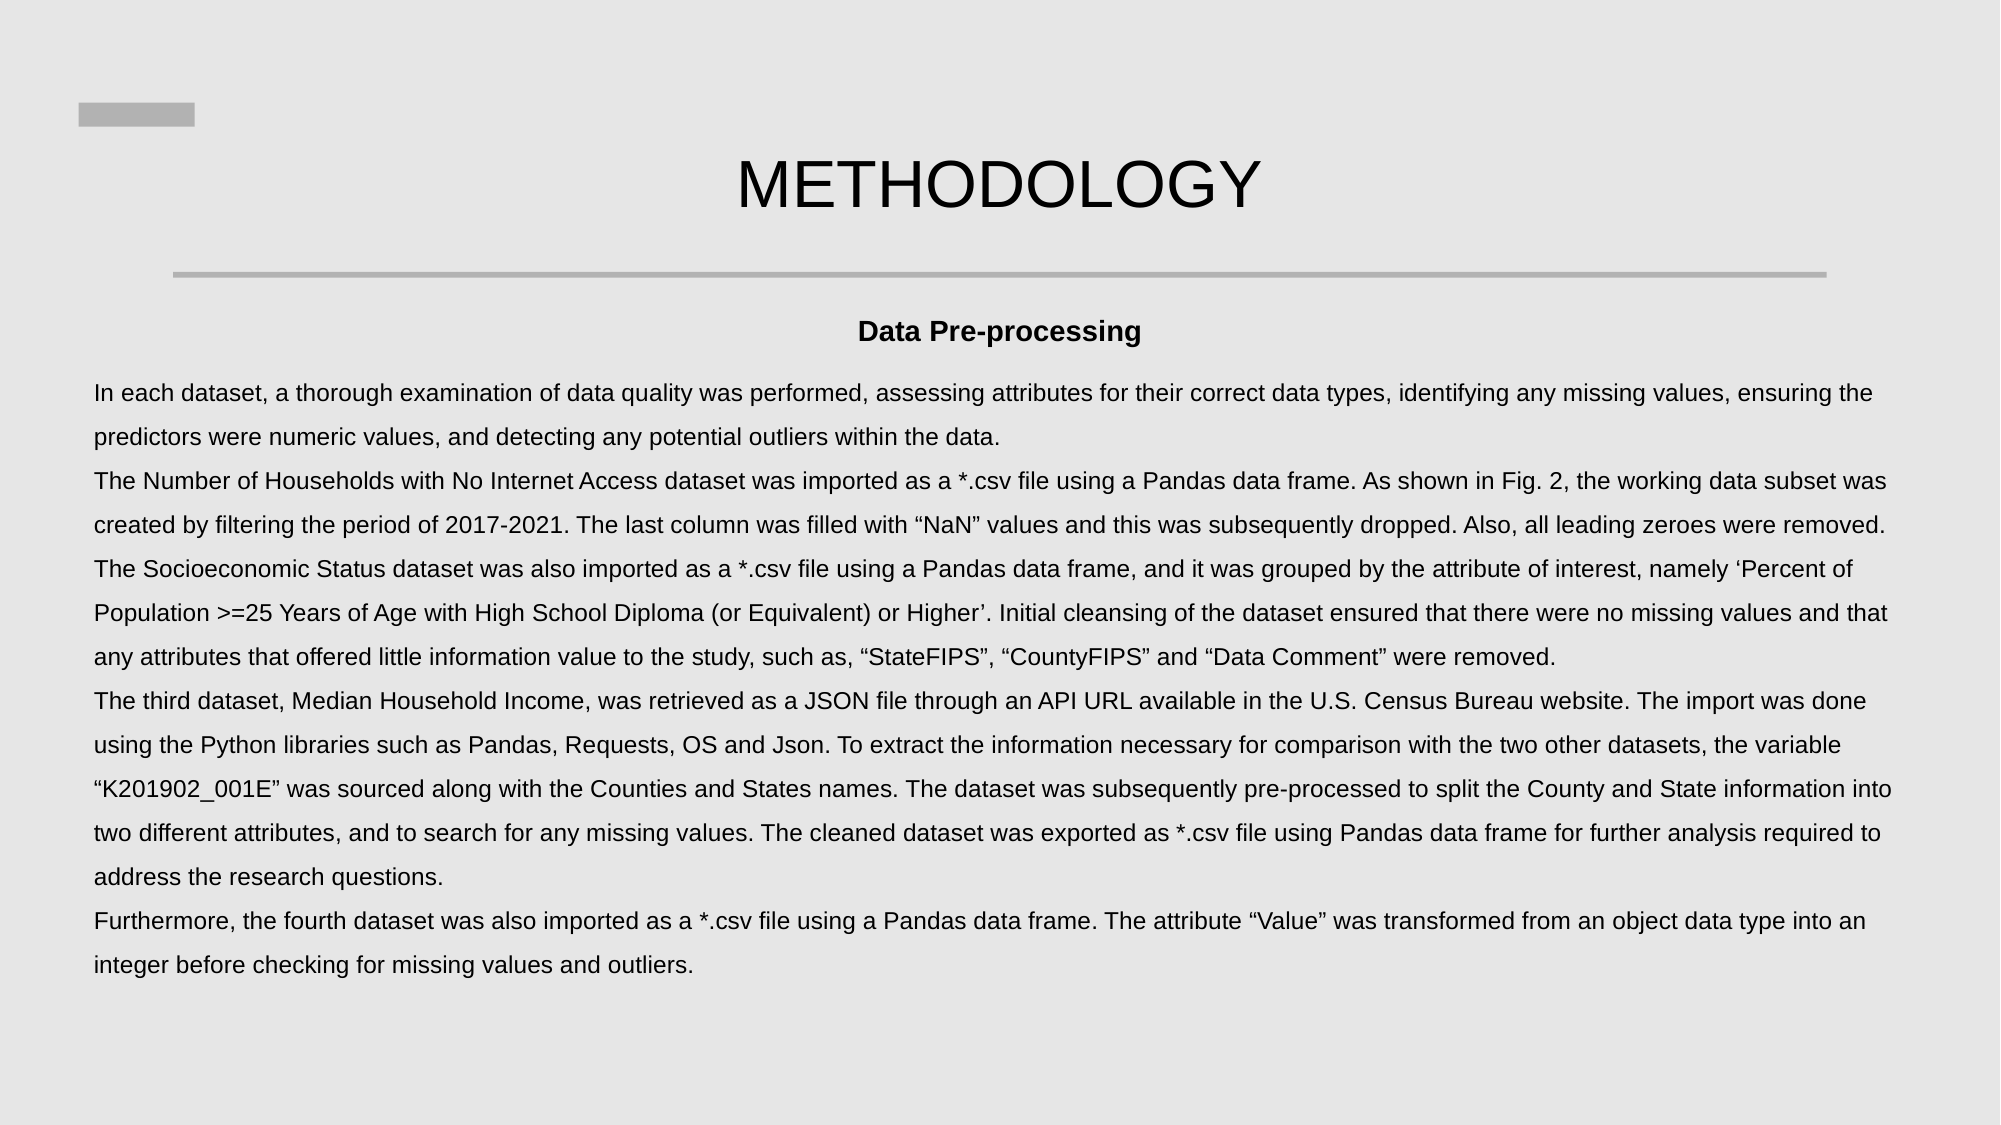

METHODOLOGY

Data Pre-processing
In each dataset, a thorough examination of data quality was performed, assessing attributes for their correct data types, identifying any missing values, ensuring the predictors were numeric values, and detecting any potential outliers within the data.
The Number of Households with No Internet Access dataset was imported as a *.csv file using a Pandas data frame. As shown in Fig. 2, the working data subset was created by filtering the period of 2017-2021. The last column was filled with “NaN” values and this was subsequently dropped. Also, all leading zeroes were removed.
The Socioeconomic Status dataset was also imported as a *.csv file using a Pandas data frame, and it was grouped by the attribute of interest, namely ‘Percent of Population >=25 Years of Age with High School Diploma (or Equivalent) or Higher’. Initial cleansing of the dataset ensured that there were no missing values and that any attributes that offered little information value to the study, such as, “StateFIPS”, “CountyFIPS” and “Data Comment” were removed.
The third dataset, Median Household Income, was retrieved as a JSON file through an API URL available in the U.S. Census Bureau website. The import was done using the Python libraries such as Pandas, Requests, OS and Json. To extract the information necessary for comparison with the two other datasets, the variable “K201902_001E” was sourced along with the Counties and States names. The dataset was subsequently pre-processed to split the County and State information into two different attributes, and to search for any missing values. The cleaned dataset was exported as *.csv file using Pandas data frame for further analysis required to address the research questions.
Furthermore, the fourth dataset was also imported as a *.csv file using a Pandas data frame. The attribute “Value” was transformed from an object data type into an integer before checking for missing values and outliers.